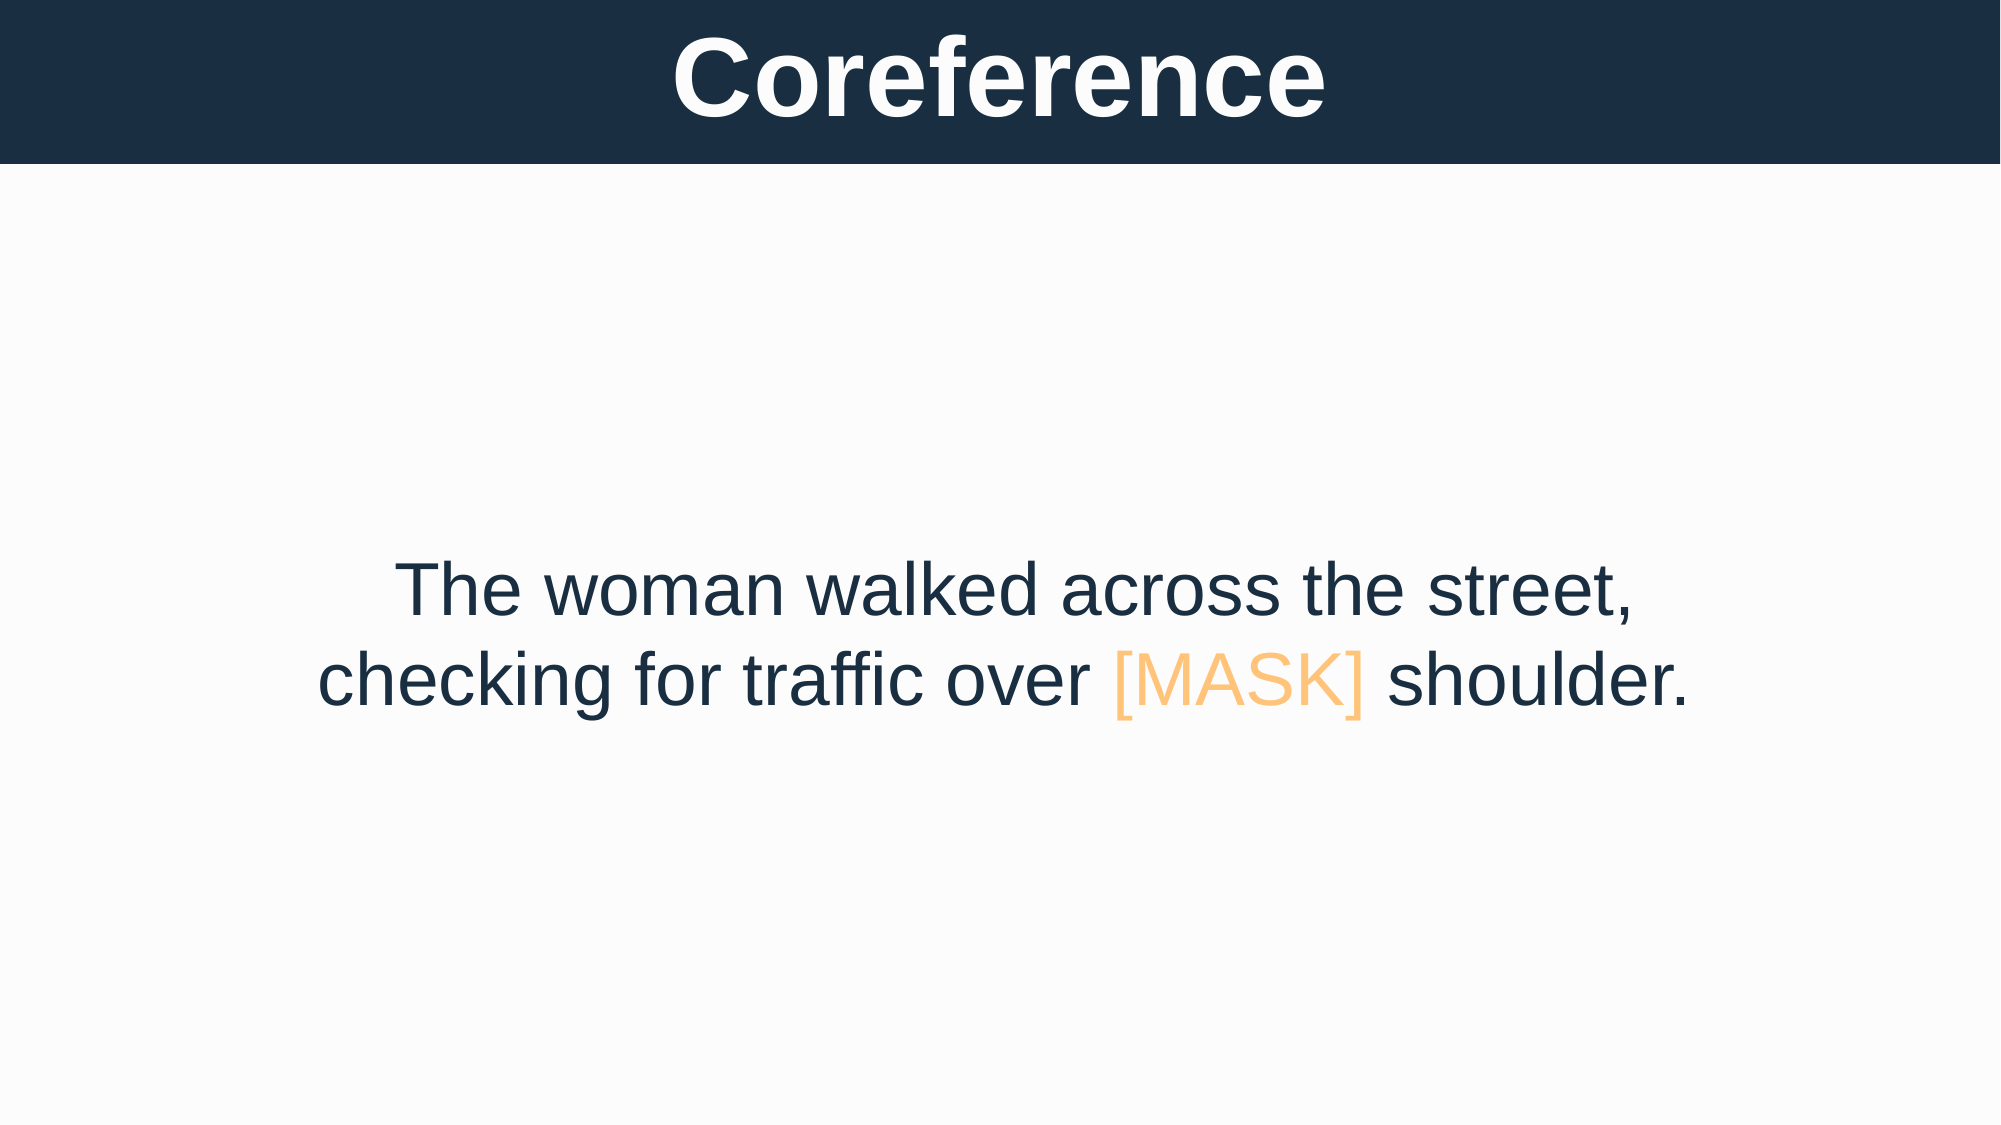

# Coreference
The woman walked across the street, checking for traffic over [MASK] shoulder.